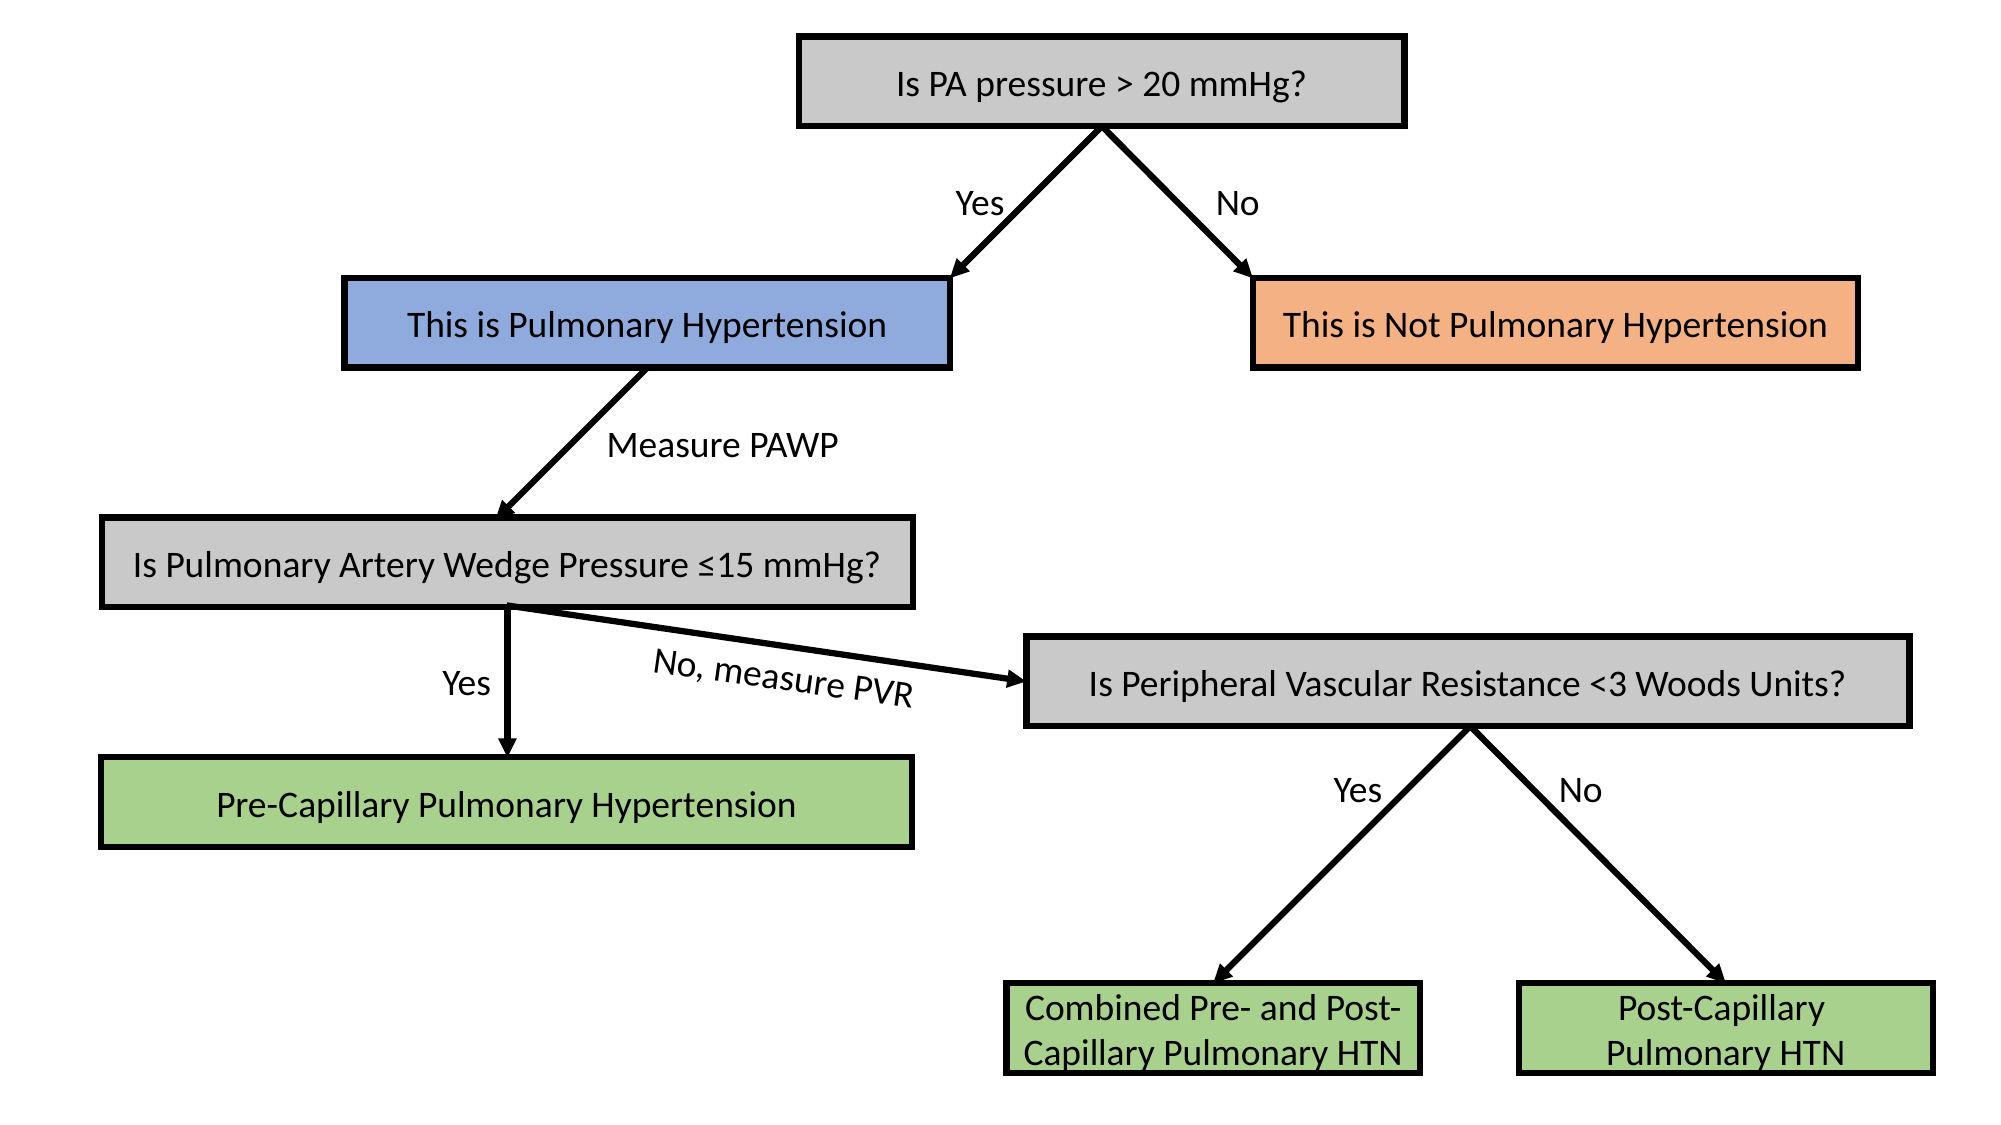

Is PA pressure > 20 mmHg?
Yes
No
This is Pulmonary Hypertension
This is Not Pulmonary Hypertension
Measure PAWP
Is Pulmonary Artery Wedge Pressure ≤15 mmHg?
Is Peripheral Vascular Resistance <3 Woods Units?
No, measure PVR
Yes
Pre-Capillary Pulmonary Hypertension
Yes
No
Combined Pre- and Post- Capillary Pulmonary HTN
Post-Capillary
Pulmonary HTN